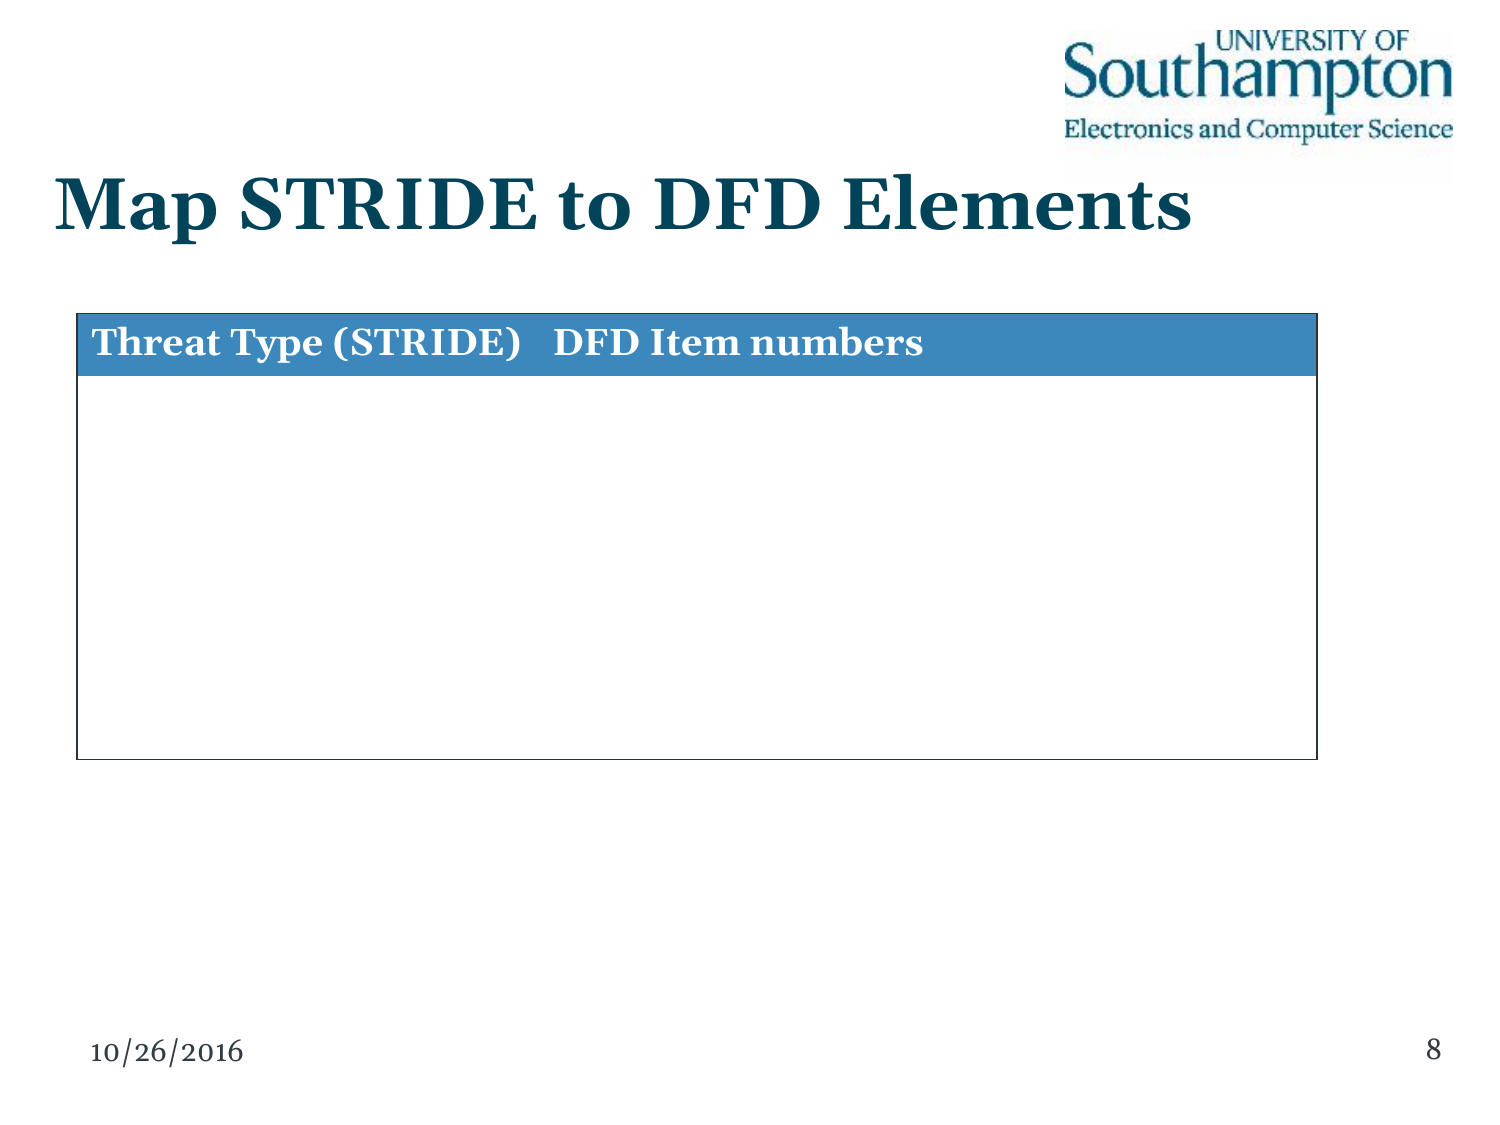

# Map STRIDE to DFD Elements
| Threat Type (STRIDE) | DFD Item numbers |
| --- | --- |
|  |  |
|  |  |
|  |  |
|  |  |
|  |  |
|  |  |
8
10/26/2016